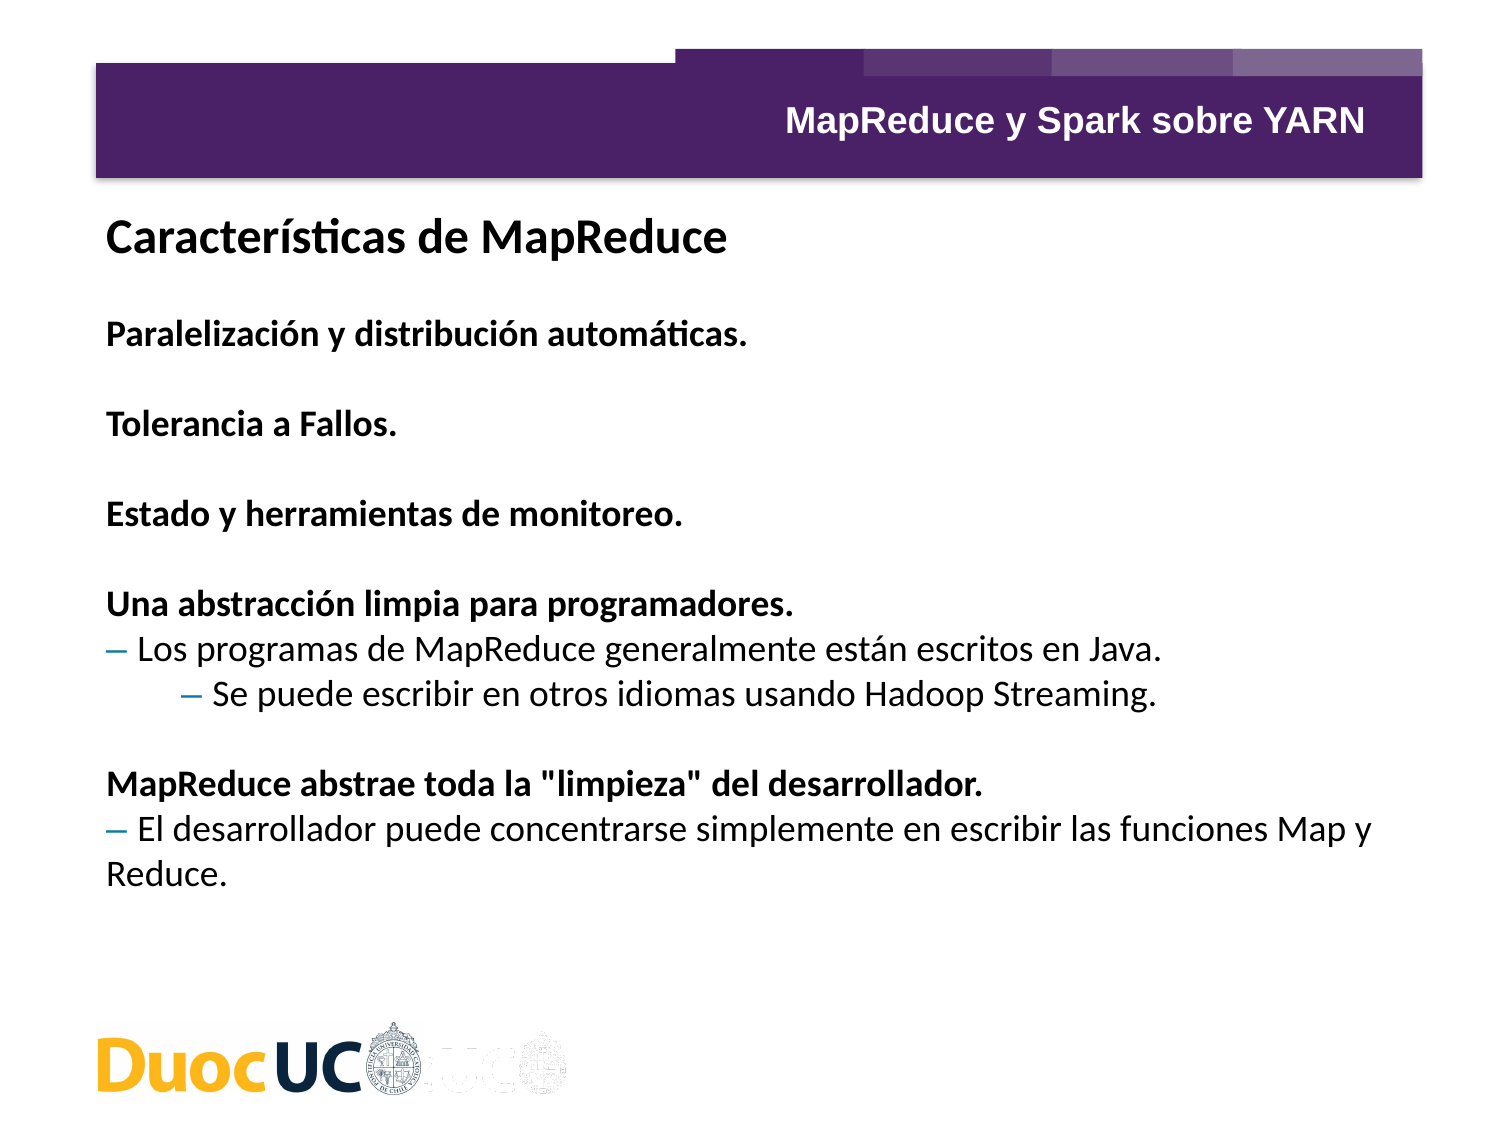

MapReduce y Spark sobre YARN
Características de MapReduce

Paralelización y distribución automáticas.

Tolerancia a Fallos.

Estado y herramientas de monitoreo.

Una abstracción limpia para programadores.
– Los programas de MapReduce generalmente están escritos en Java.
– Se puede escribir en otros idiomas usando Hadoop Streaming.

MapReduce abstrae toda la "limpieza" del desarrollador.
– El desarrollador puede concentrarse simplemente en escribir las funciones Map y Reduce.